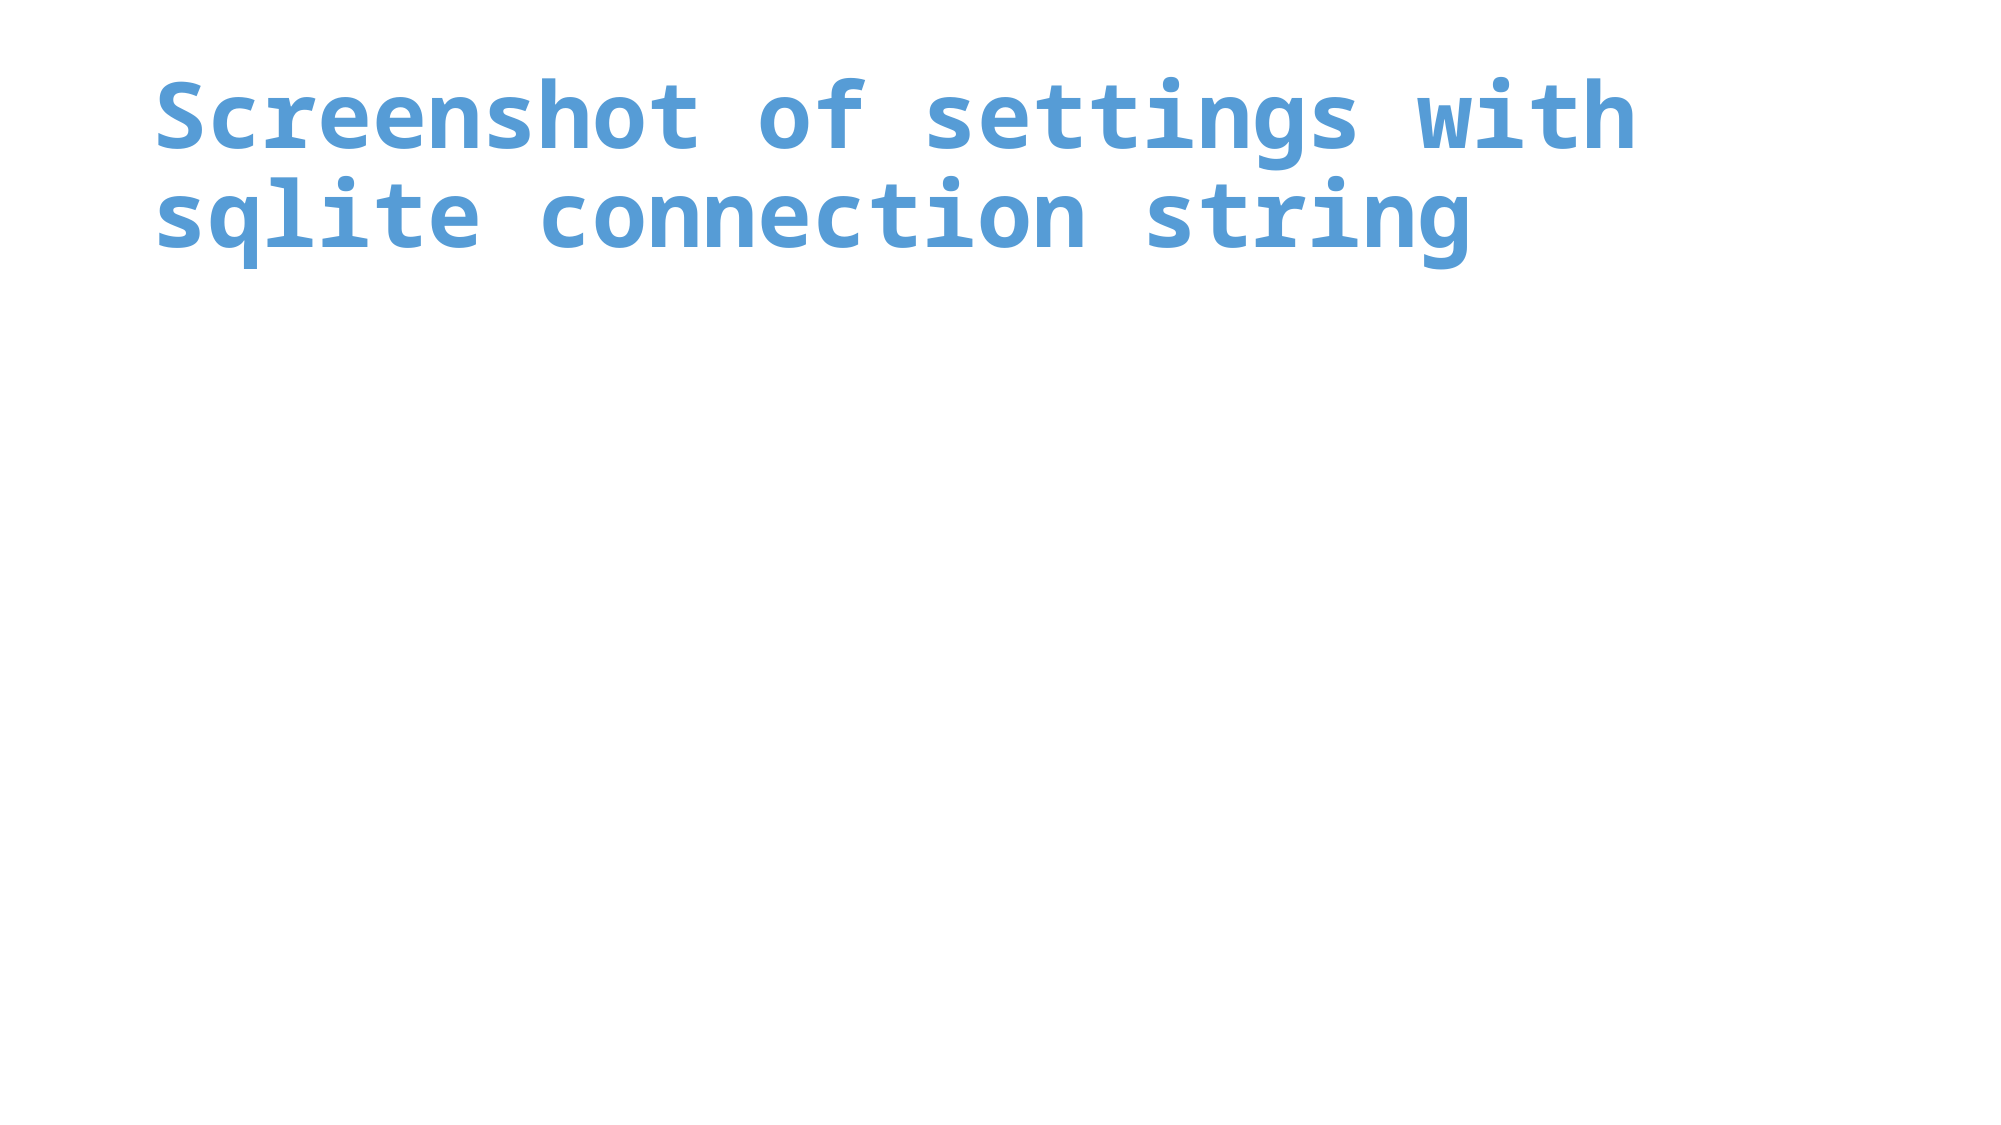

# Screenshot of settings with sqlite connection string